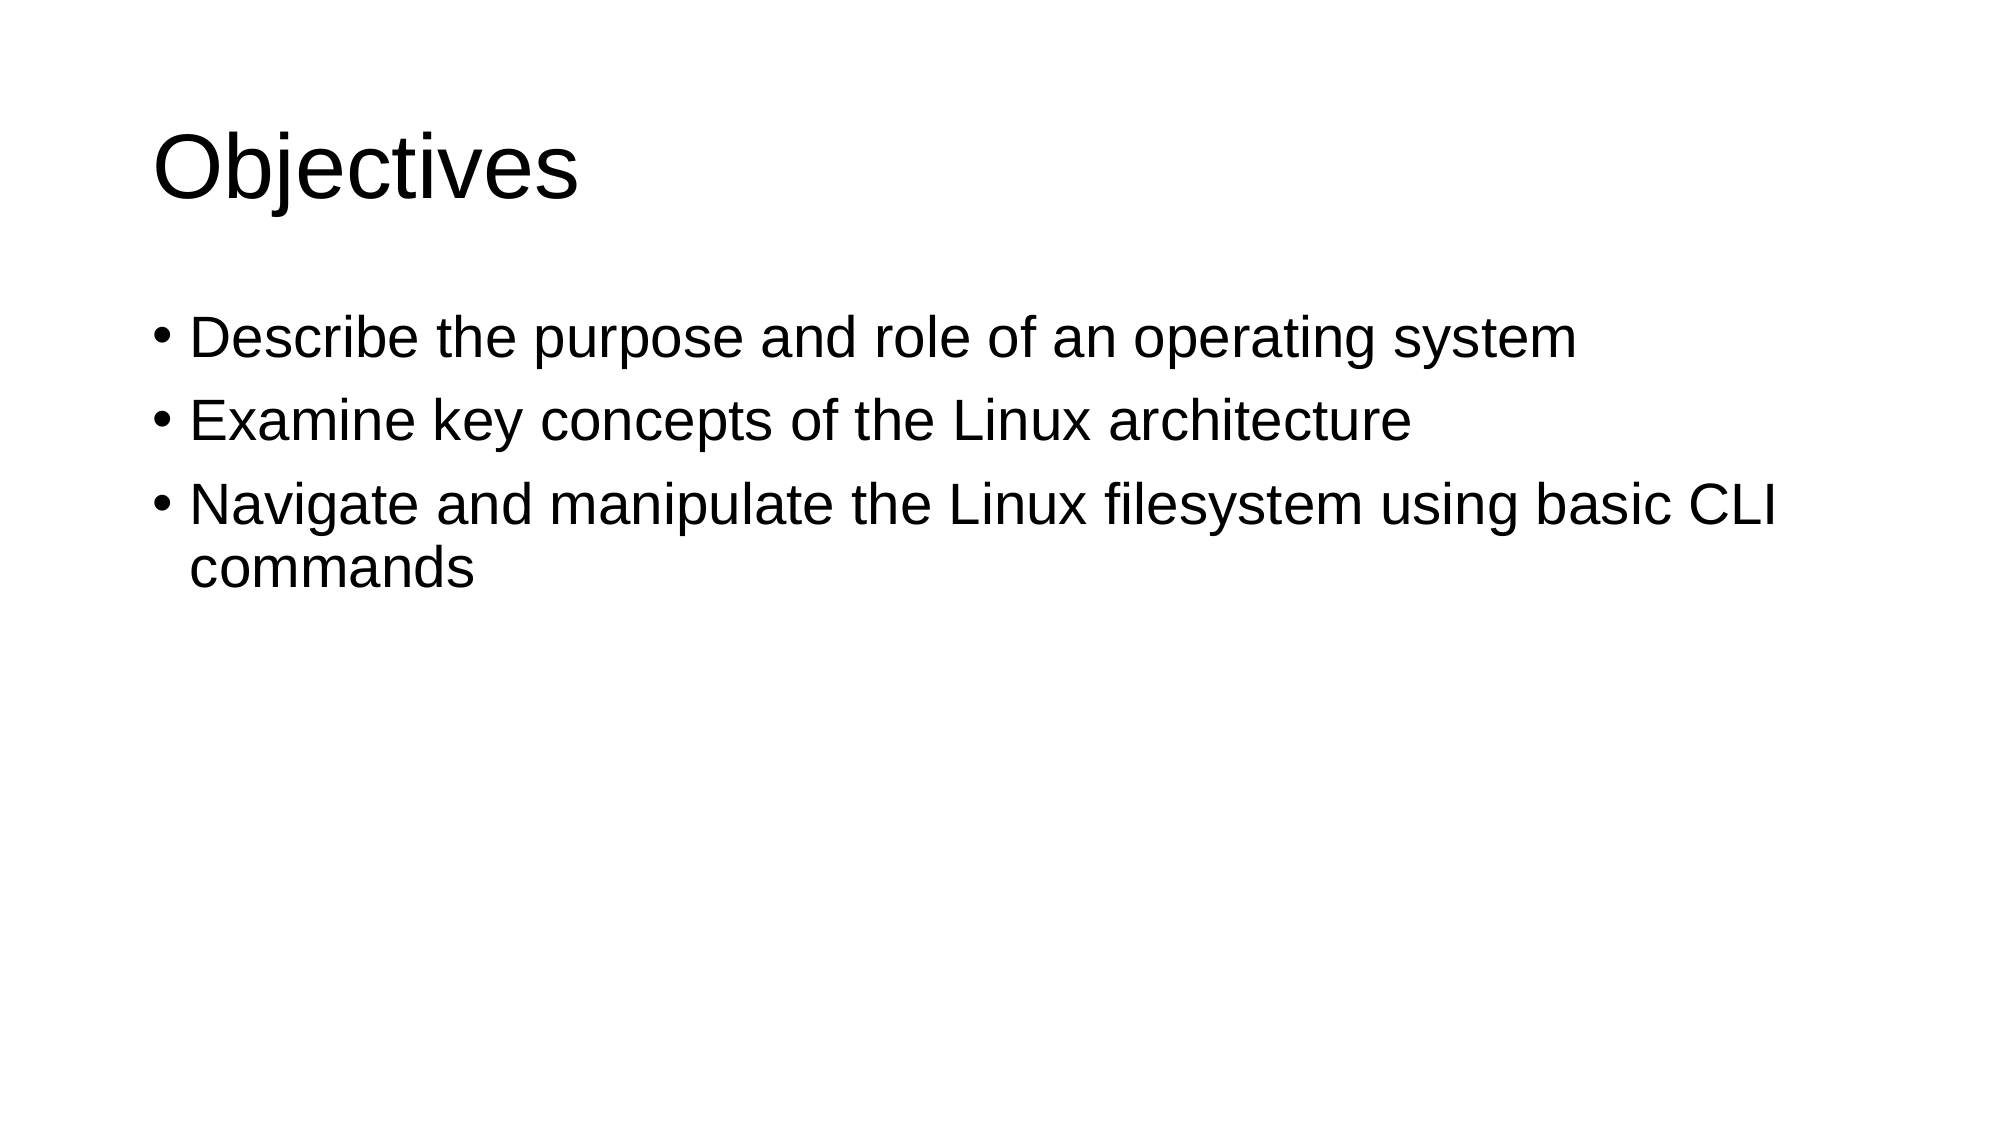

# Objectives
Describe the purpose and role of an operating system
Examine key concepts of the Linux architecture
Navigate and manipulate the Linux filesystem using basic CLI commands